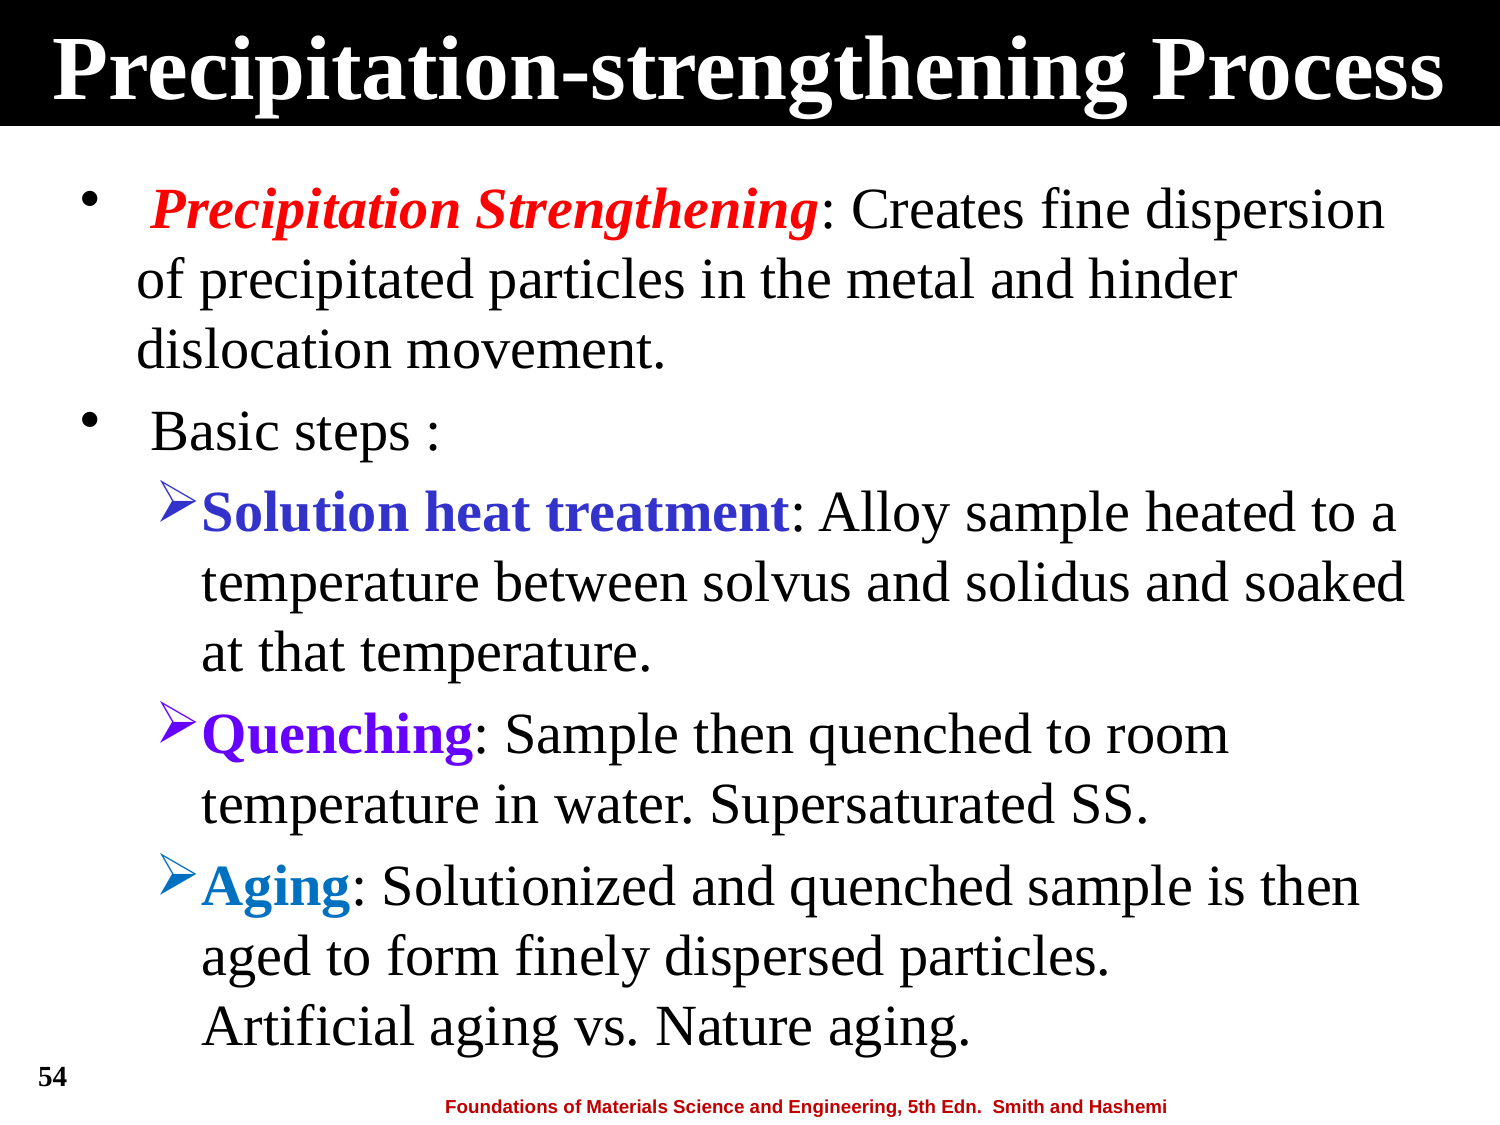

# Precipitation-strengthening Process
 Precipitation Strengthening: Creates fine dispersion of precipitated particles in the metal and hinder dislocation movement.
 Basic steps :
Solution heat treatment: Alloy sample heated to a temperature between solvus and solidus and soaked at that temperature.
Quenching: Sample then quenched to room temperature in water. Supersaturated SS.
Aging: Solutionized and quenched sample is then aged to form finely dispersed particles.
Artificial aging vs. Nature aging.
54